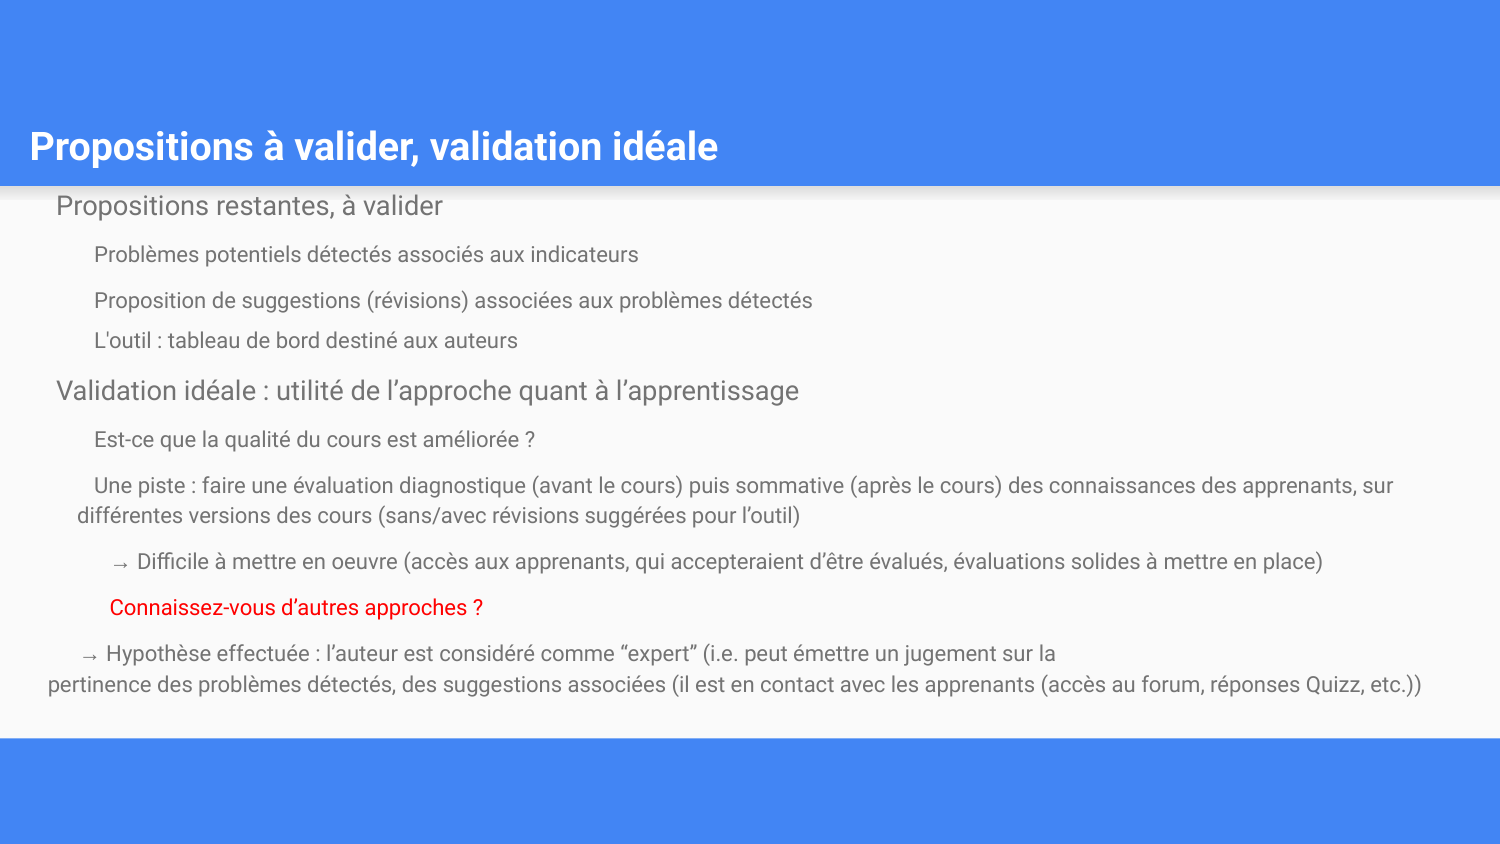

# Propositions à valider, validation idéale
Propositions restantes, à valider
Problèmes potentiels détectés associés aux indicateurs
Proposition de suggestions (révisions) associées aux problèmes détectés
L'outil : tableau de bord destiné aux auteurs
Validation idéale : utilité de l’approche quant à l’apprentissage
Est-ce que la qualité du cours est améliorée ?
Une piste : faire une évaluation diagnostique (avant le cours) puis sommative (après le cours) des connaissances des apprenants, sur différentes versions des cours (sans/avec révisions suggérées pour l’outil)
→ Difficile à mettre en oeuvre (accès aux apprenants, qui accepteraient d’être évalués, évaluations solides à mettre en place)
Connaissez-vous d’autres approches ?
→ Hypothèse effectuée : l’auteur est considéré comme “expert” (i.e. peut émettre un jugement sur la
pertinence des problèmes détectés, des suggestions associées (il est en contact avec les apprenants (accès au forum, réponses Quizz, etc.))